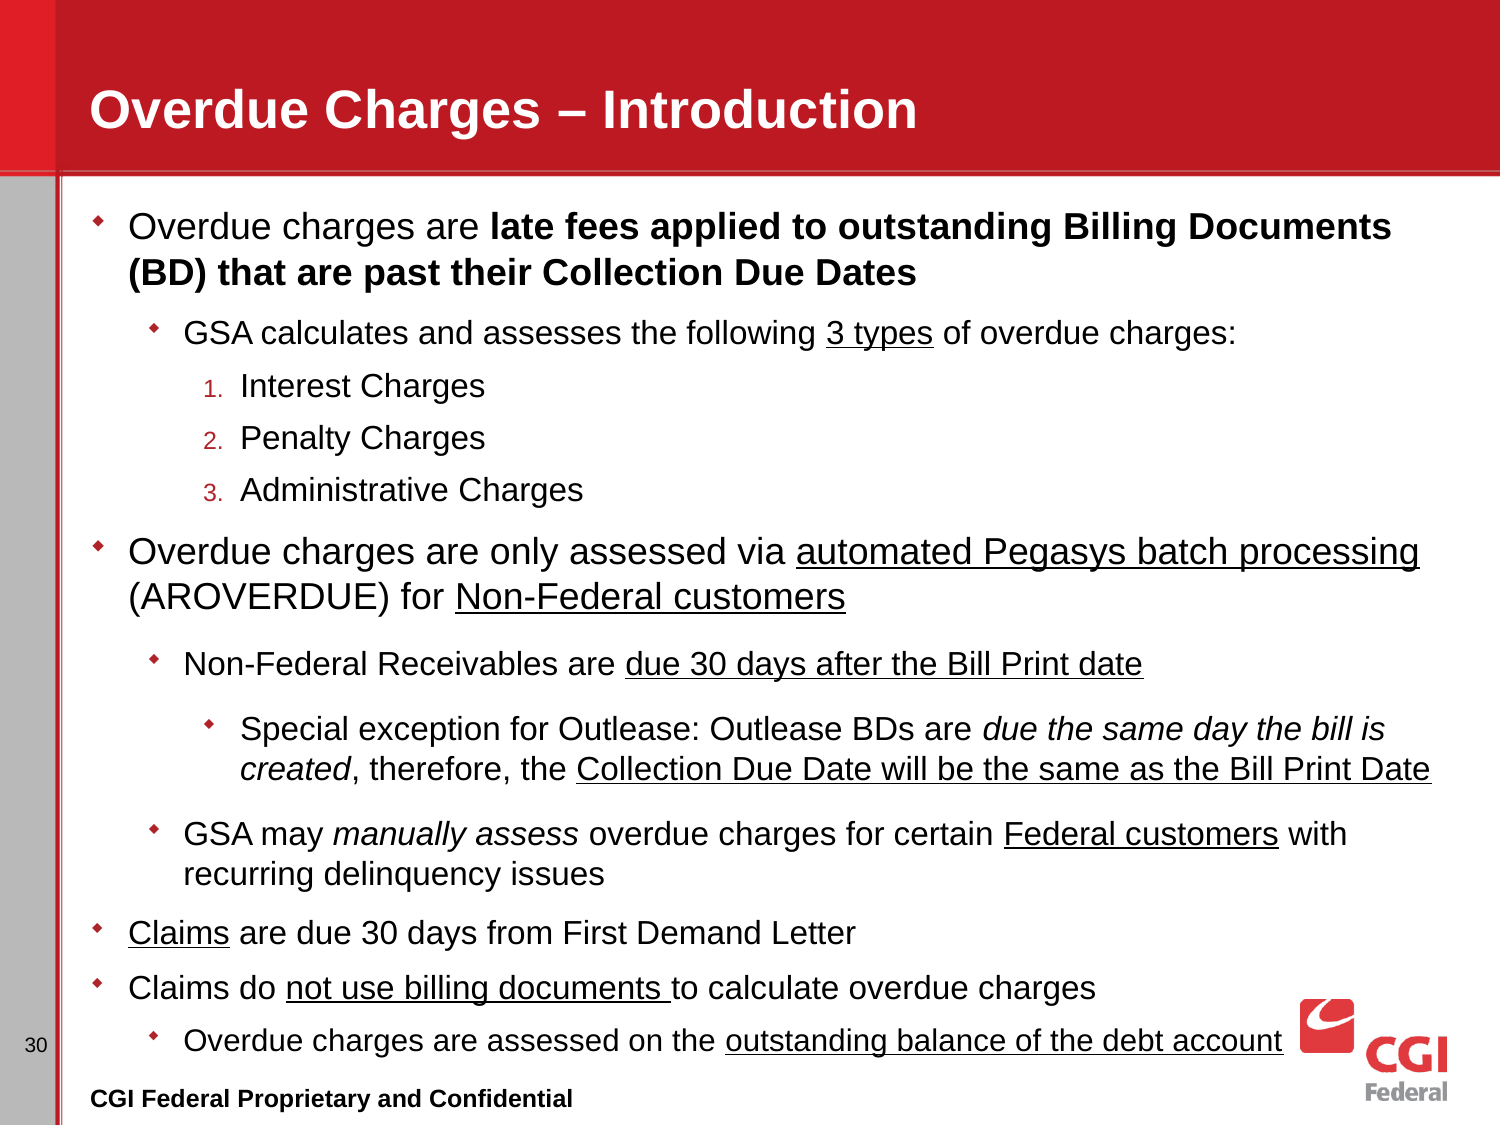

# Overdue Charges – Introduction
Overdue charges are late fees applied to outstanding Billing Documents (BD) that are past their Collection Due Dates
GSA calculates and assesses the following 3 types of overdue charges:
Interest Charges
Penalty Charges
Administrative Charges
Overdue charges are only assessed via automated Pegasys batch processing (AROVERDUE) for Non-Federal customers
Non-Federal Receivables are due 30 days after the Bill Print date
Special exception for Outlease: Outlease BDs are due the same day the bill is created, therefore, the Collection Due Date will be the same as the Bill Print Date
GSA may manually assess overdue charges for certain Federal customers with recurring delinquency issues
Claims are due 30 days from First Demand Letter
Claims do not use billing documents to calculate overdue charges
Overdue charges are assessed on the outstanding balance of the debt account
30
CGI Federal Proprietary and Confidential